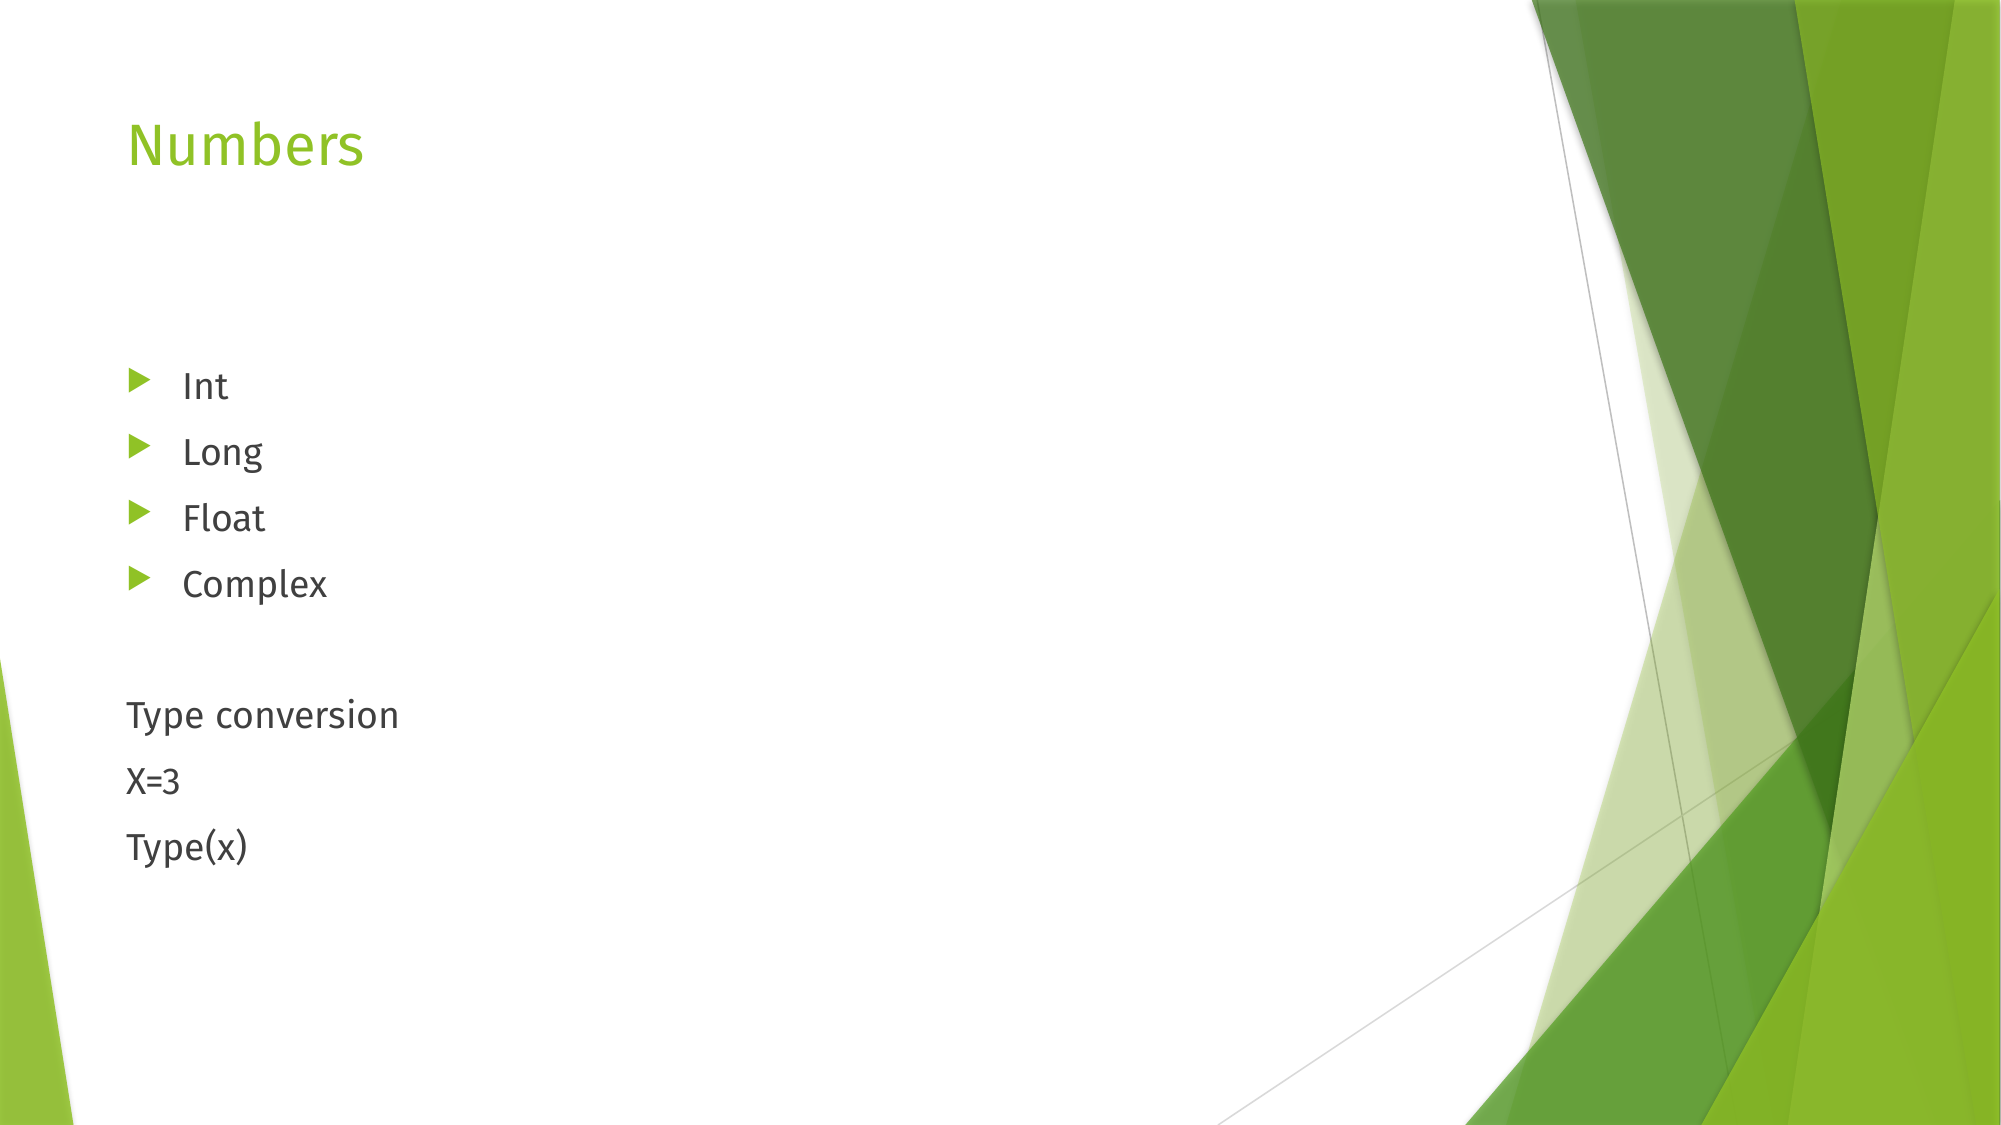

# Numbers
Int
Long
Float
Complex

Type conversion
X=3
Type(x)